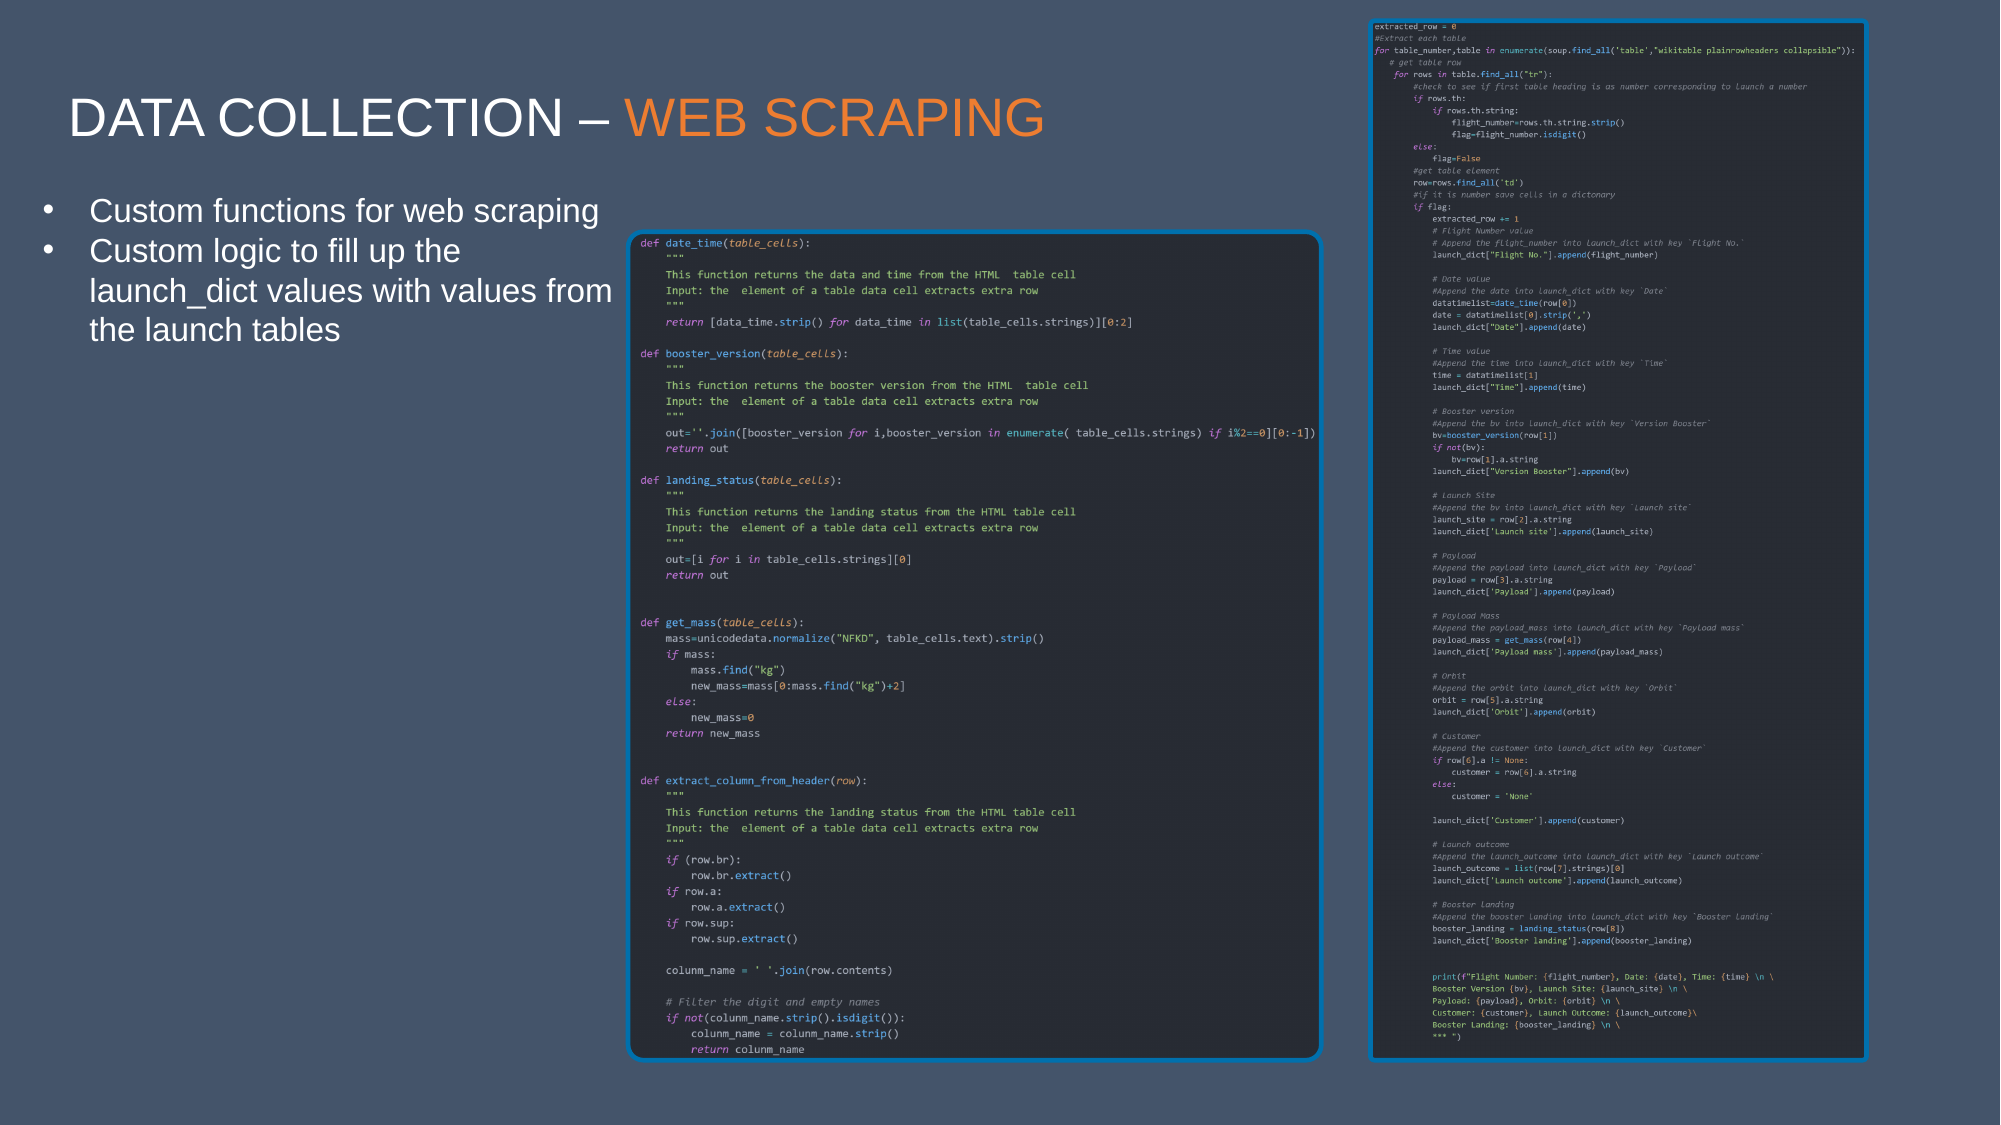

DATA COLLECTION – WEB SCRAPING
Custom functions for web scraping
Custom logic to fill up the launch_dict values with values from the launch tables